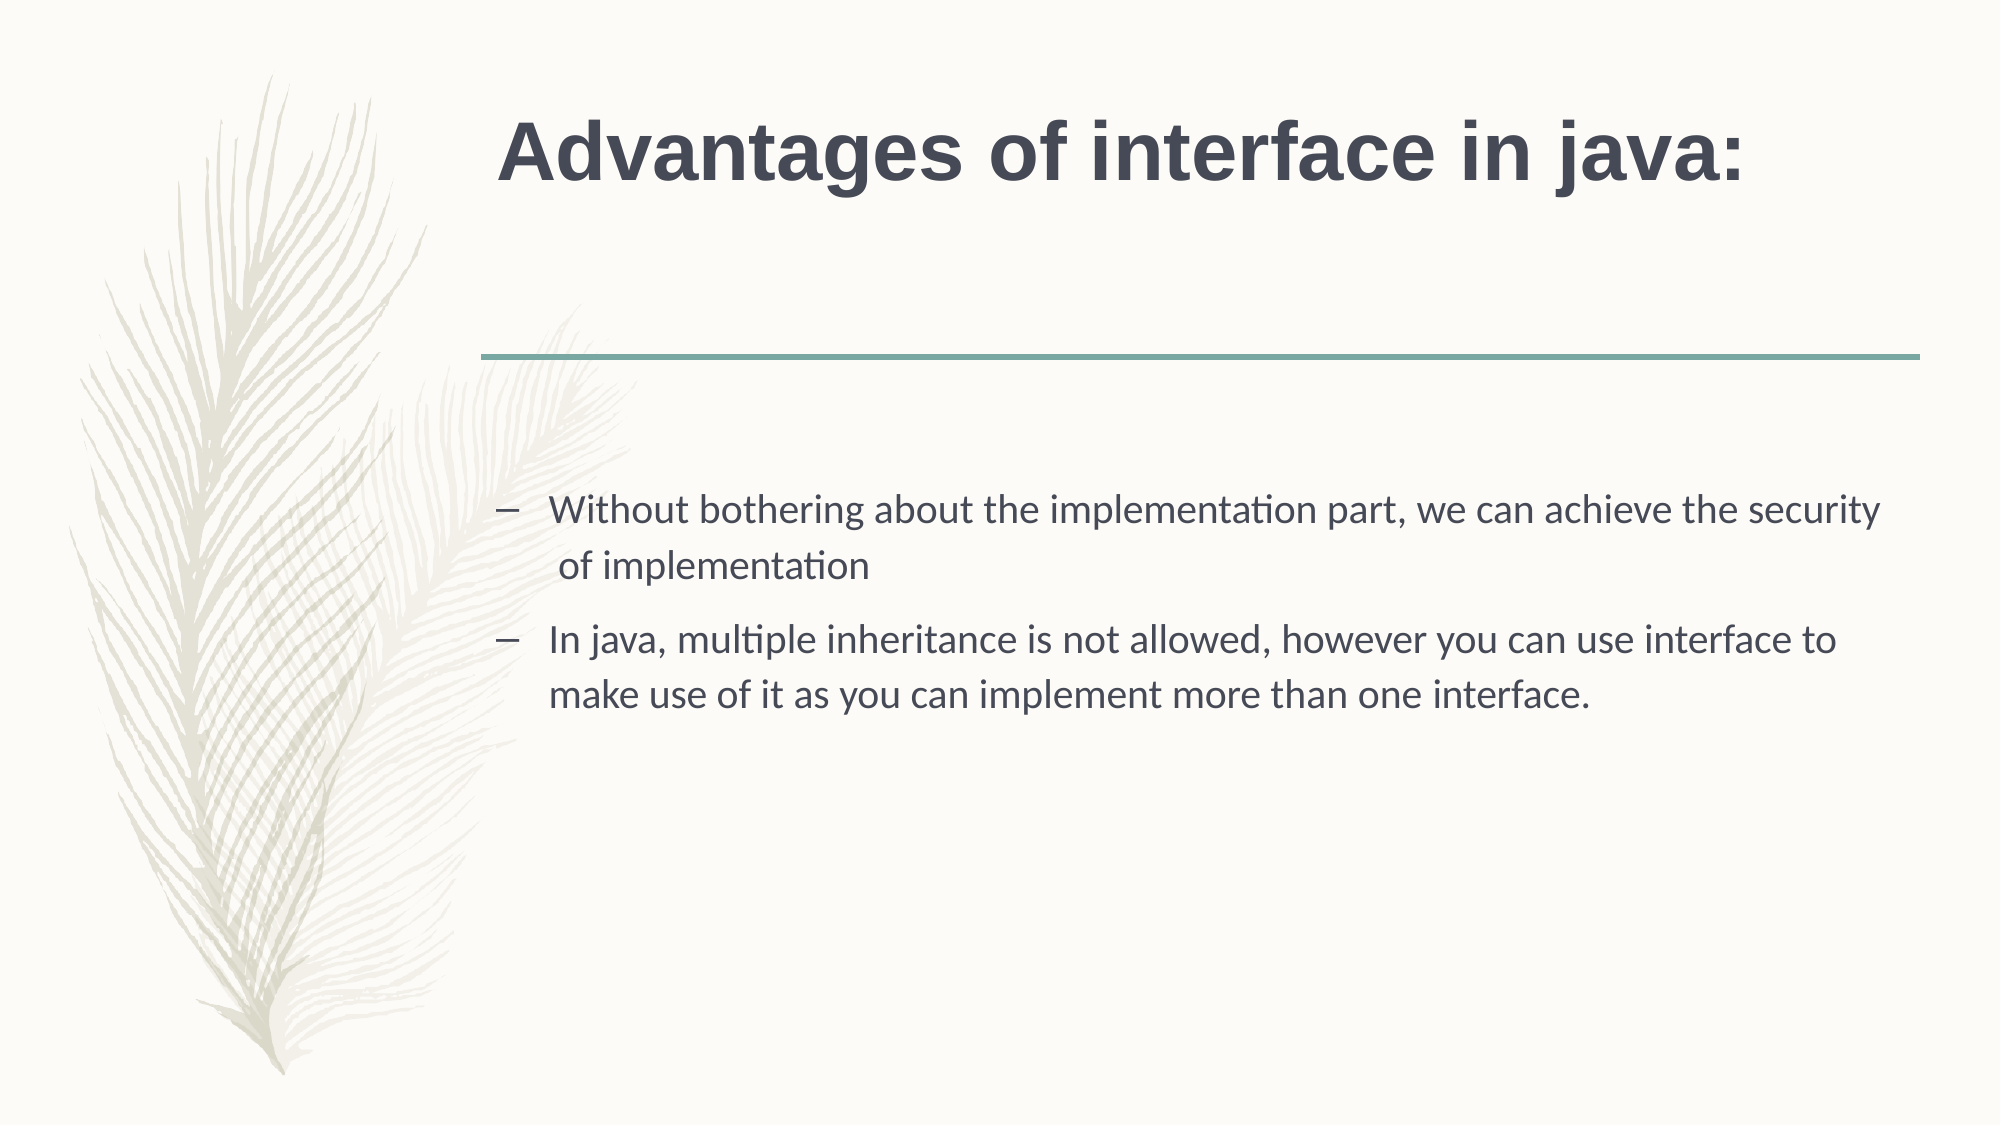

# Advantages of interface in java:
Without bothering about the implementation part, we can achieve the security  of implementation
In java, multiple inheritance is not allowed, however you can use interface to  make use of it as you can implement more than one interface.